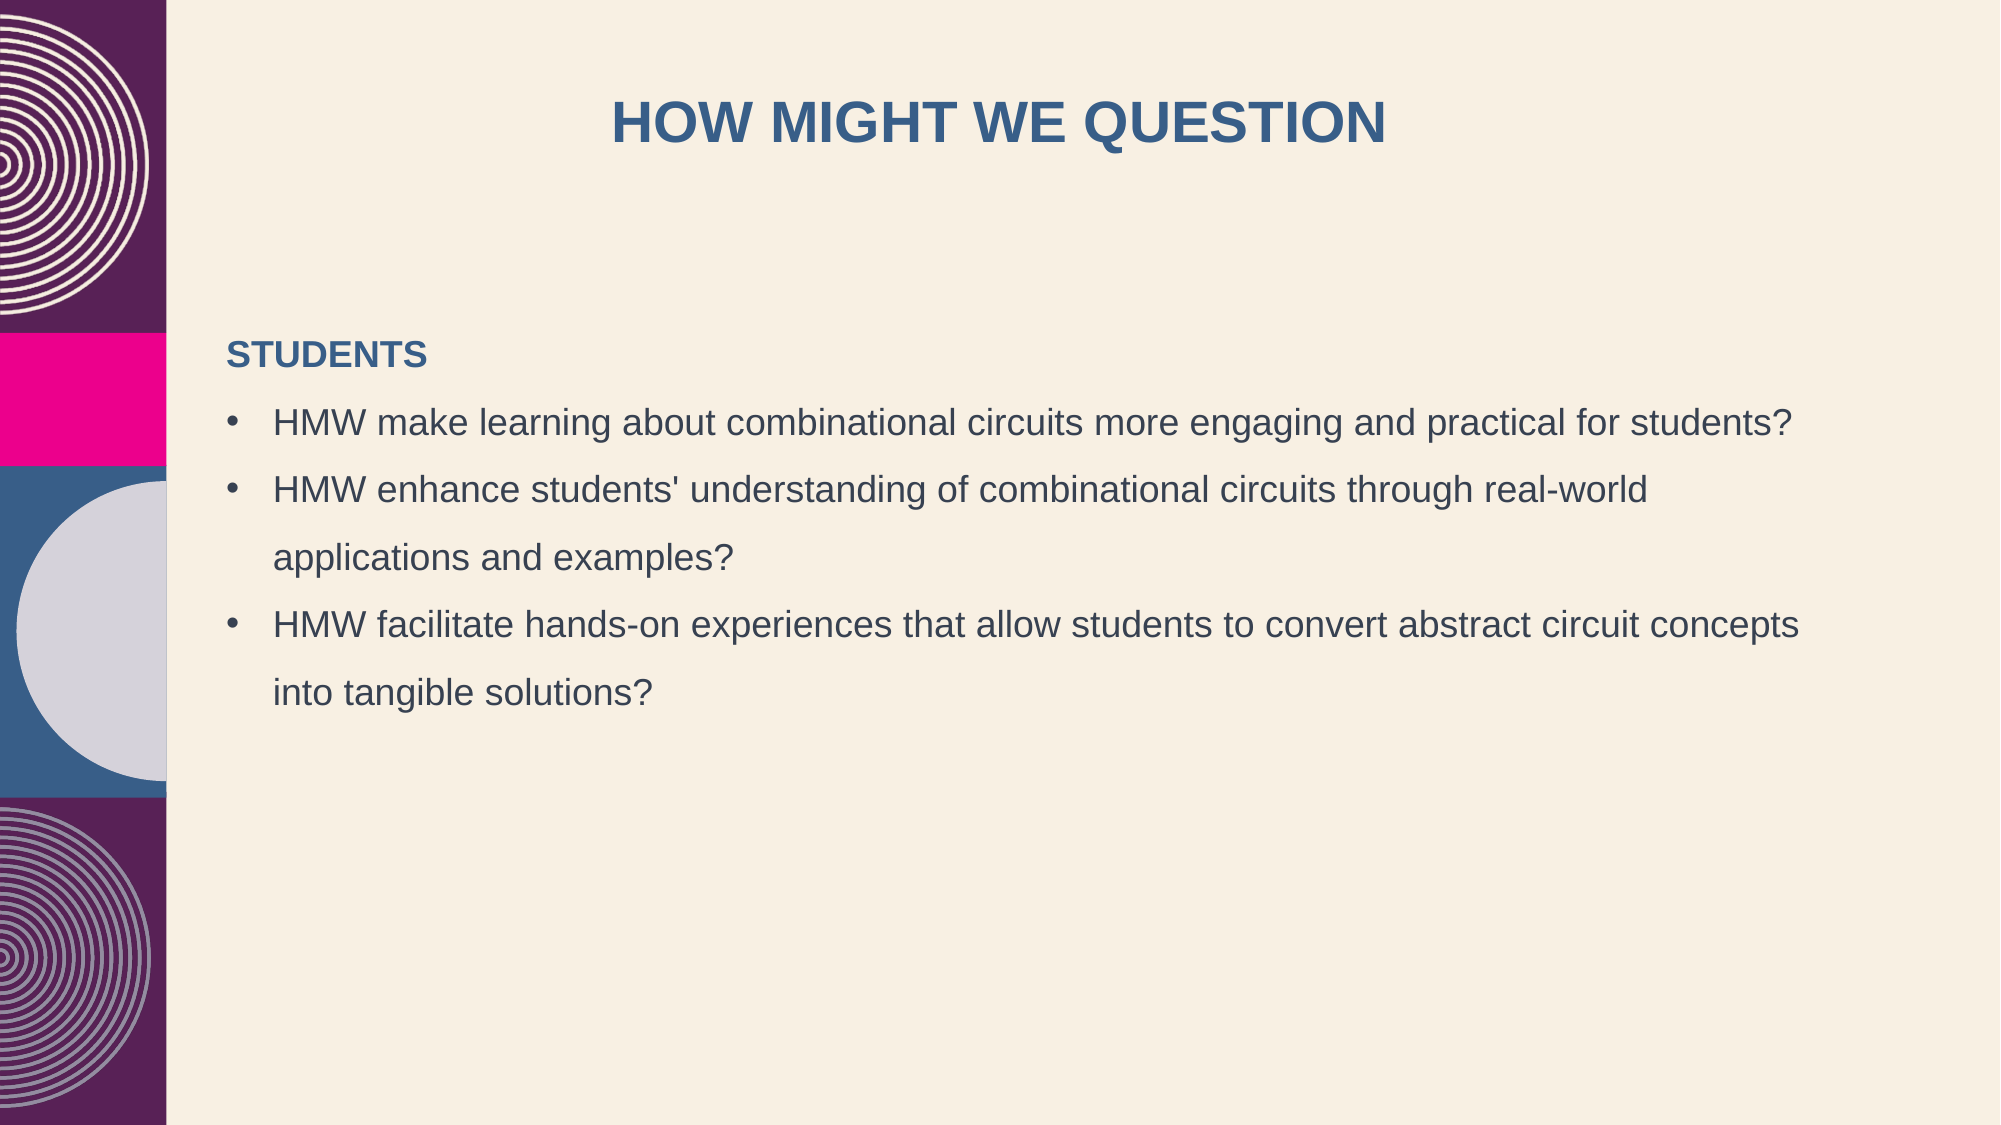

HOW MIGHT WE QUESTION
STUDENTS
HMW make learning about combinational circuits more engaging and practical for students?
HMW enhance students' understanding of combinational circuits through real-world applications and examples?
HMW facilitate hands-on experiences that allow students to convert abstract circuit concepts into tangible solutions?